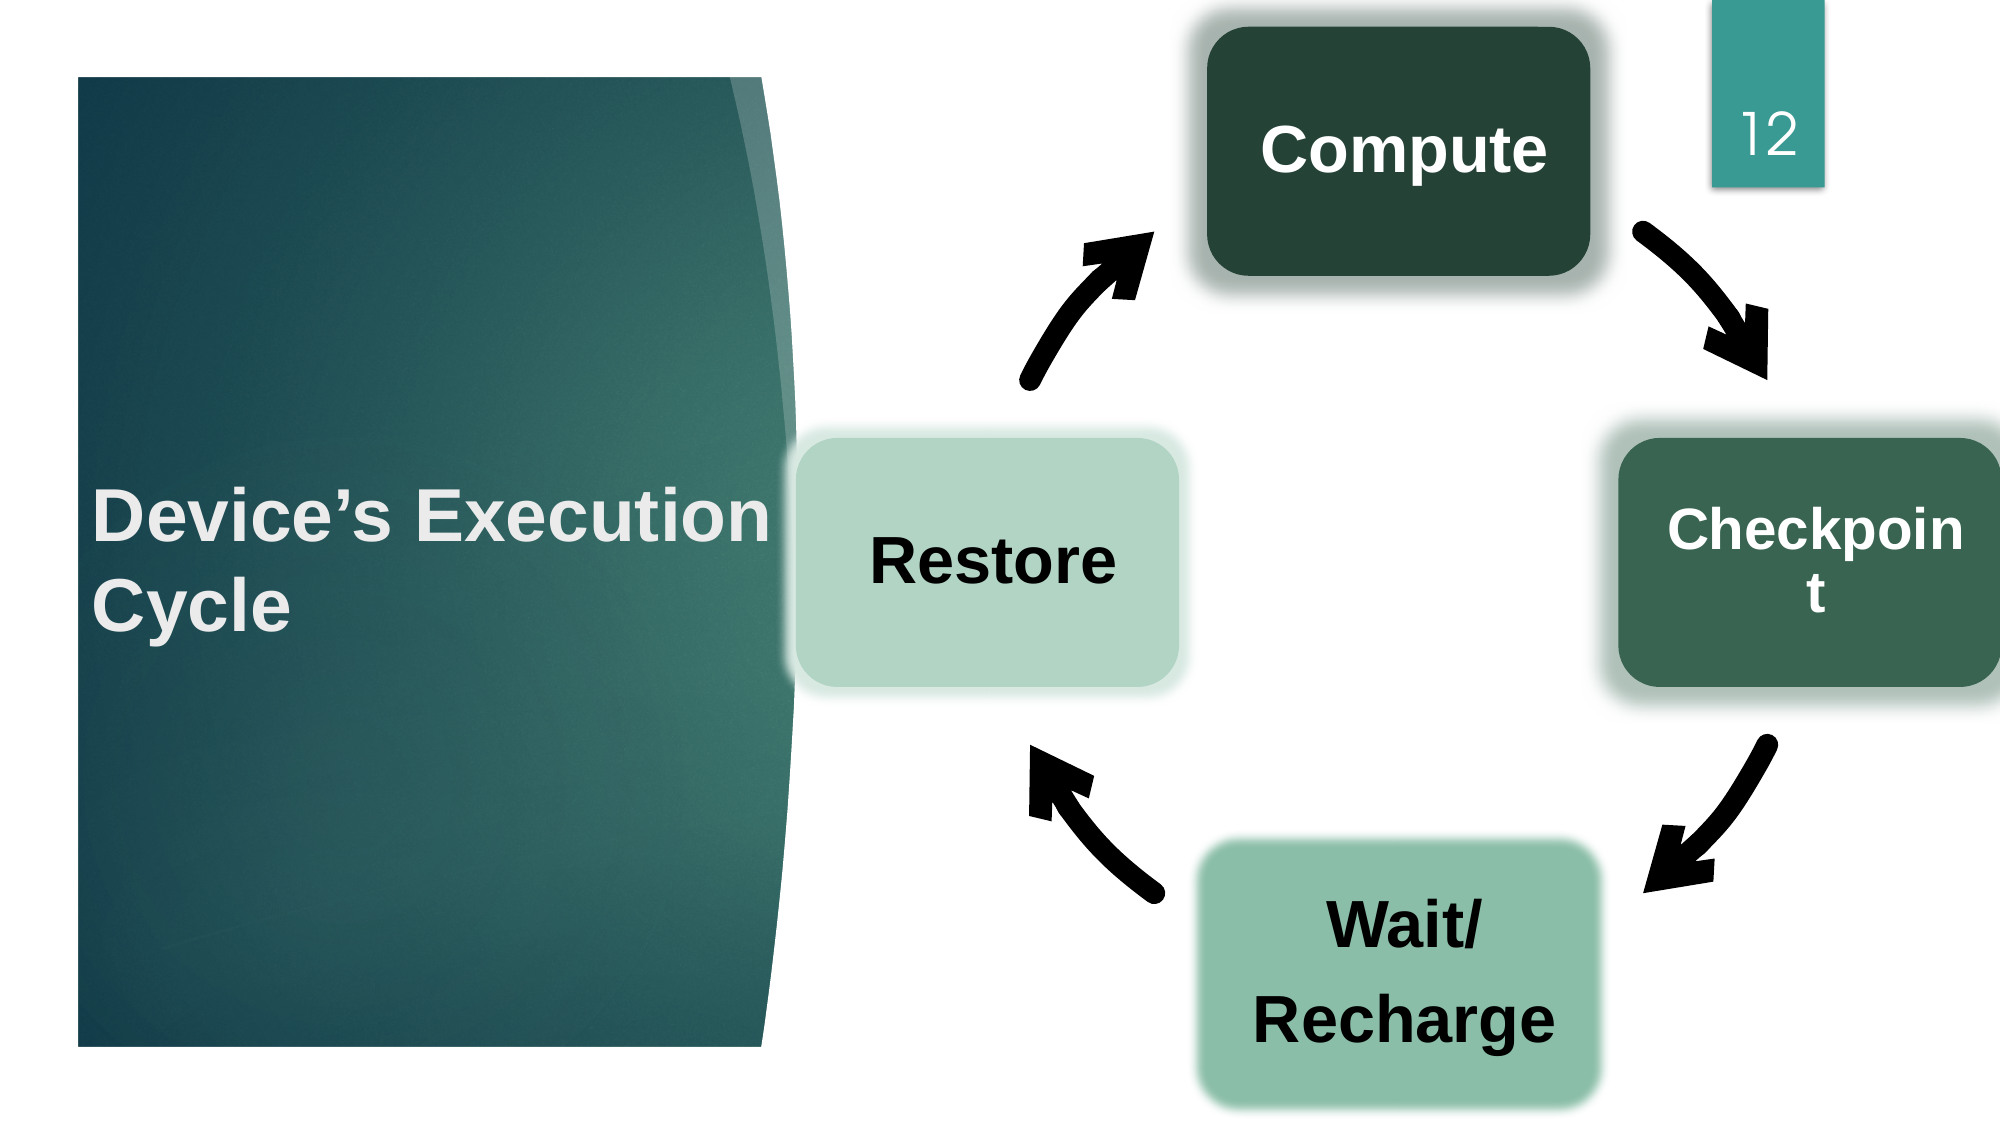

Compute
Checkpoint
Wait/
Recharge
Restore
12
# Device’s Execution Cycle